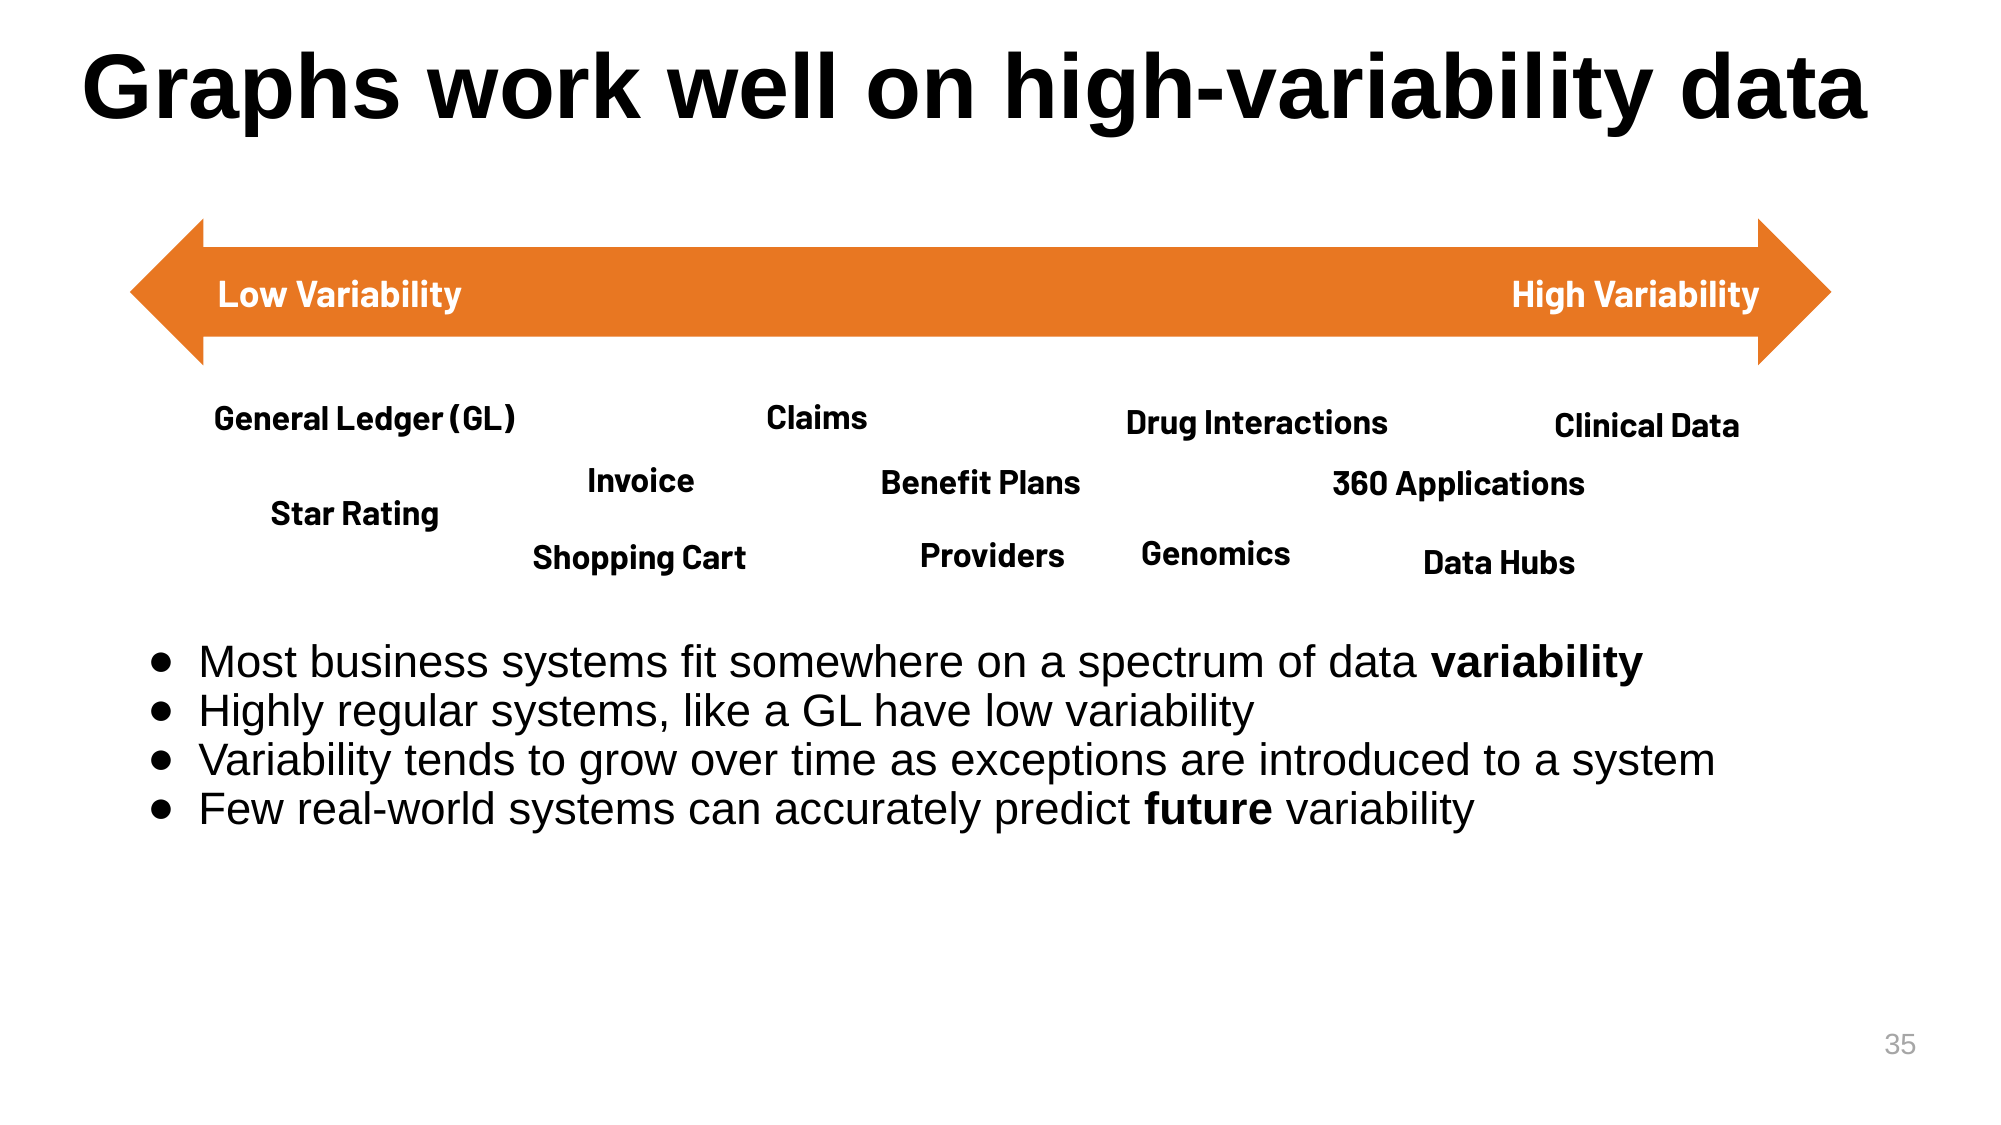

# Graphs work well on high-variability data

Low Variability
High Variability
Claims
General Ledger (GL)
Drug Interactions
Clinical Data
Invoice
Benefit Plans
360 Applications
Star Rating
Genomics
Providers
Shopping Cart
Data Hubs
Most business systems fit somewhere on a spectrum of data variability
Highly regular systems, like a GL have low variability
Variability tends to grow over time as exceptions are introduced to a system
Few real-world systems can accurately predict future variability
35